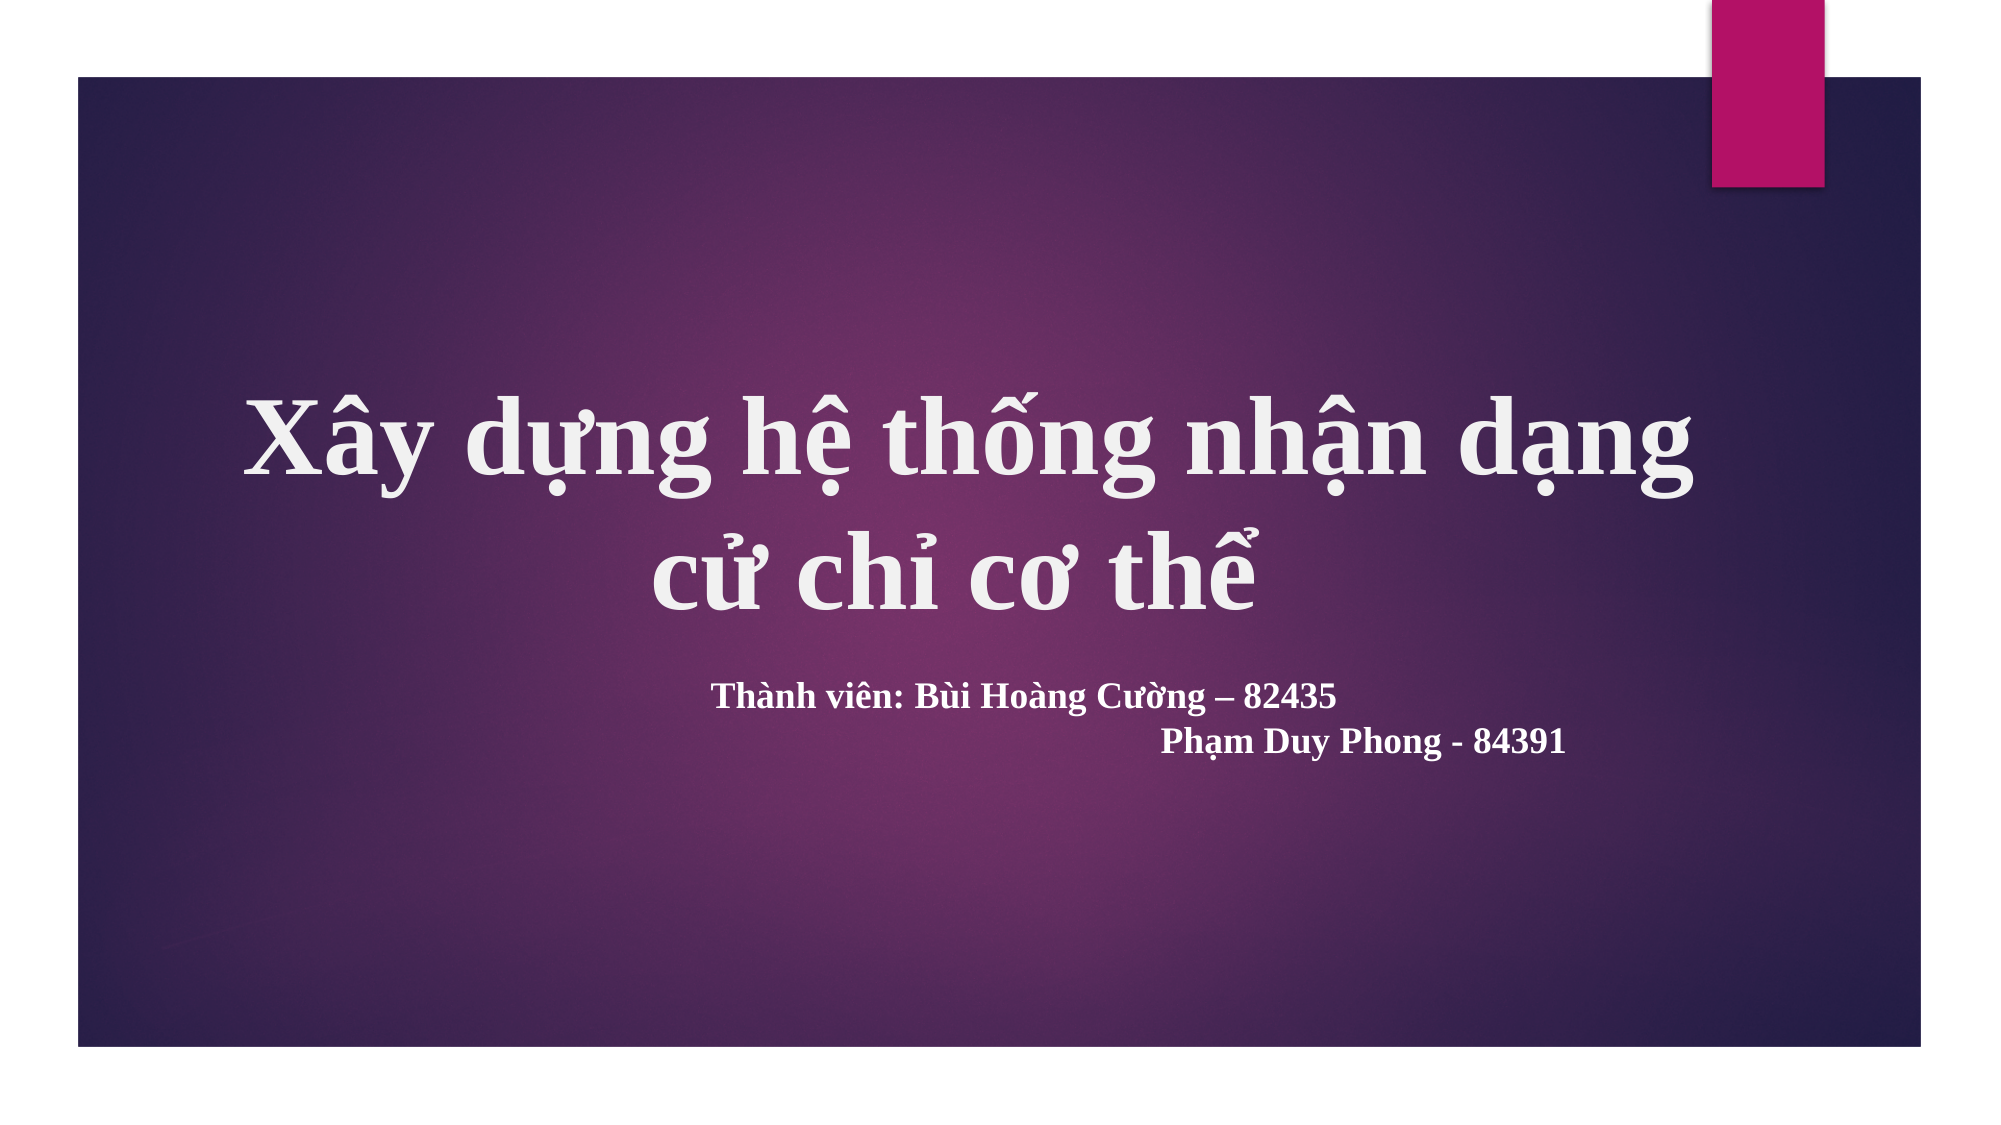

# Xây dựng hệ thống nhận dạng cử chỉ cơ thể
Thành viên: Bùi Hoàng Cường – 82435
			Phạm Duy Phong - 84391